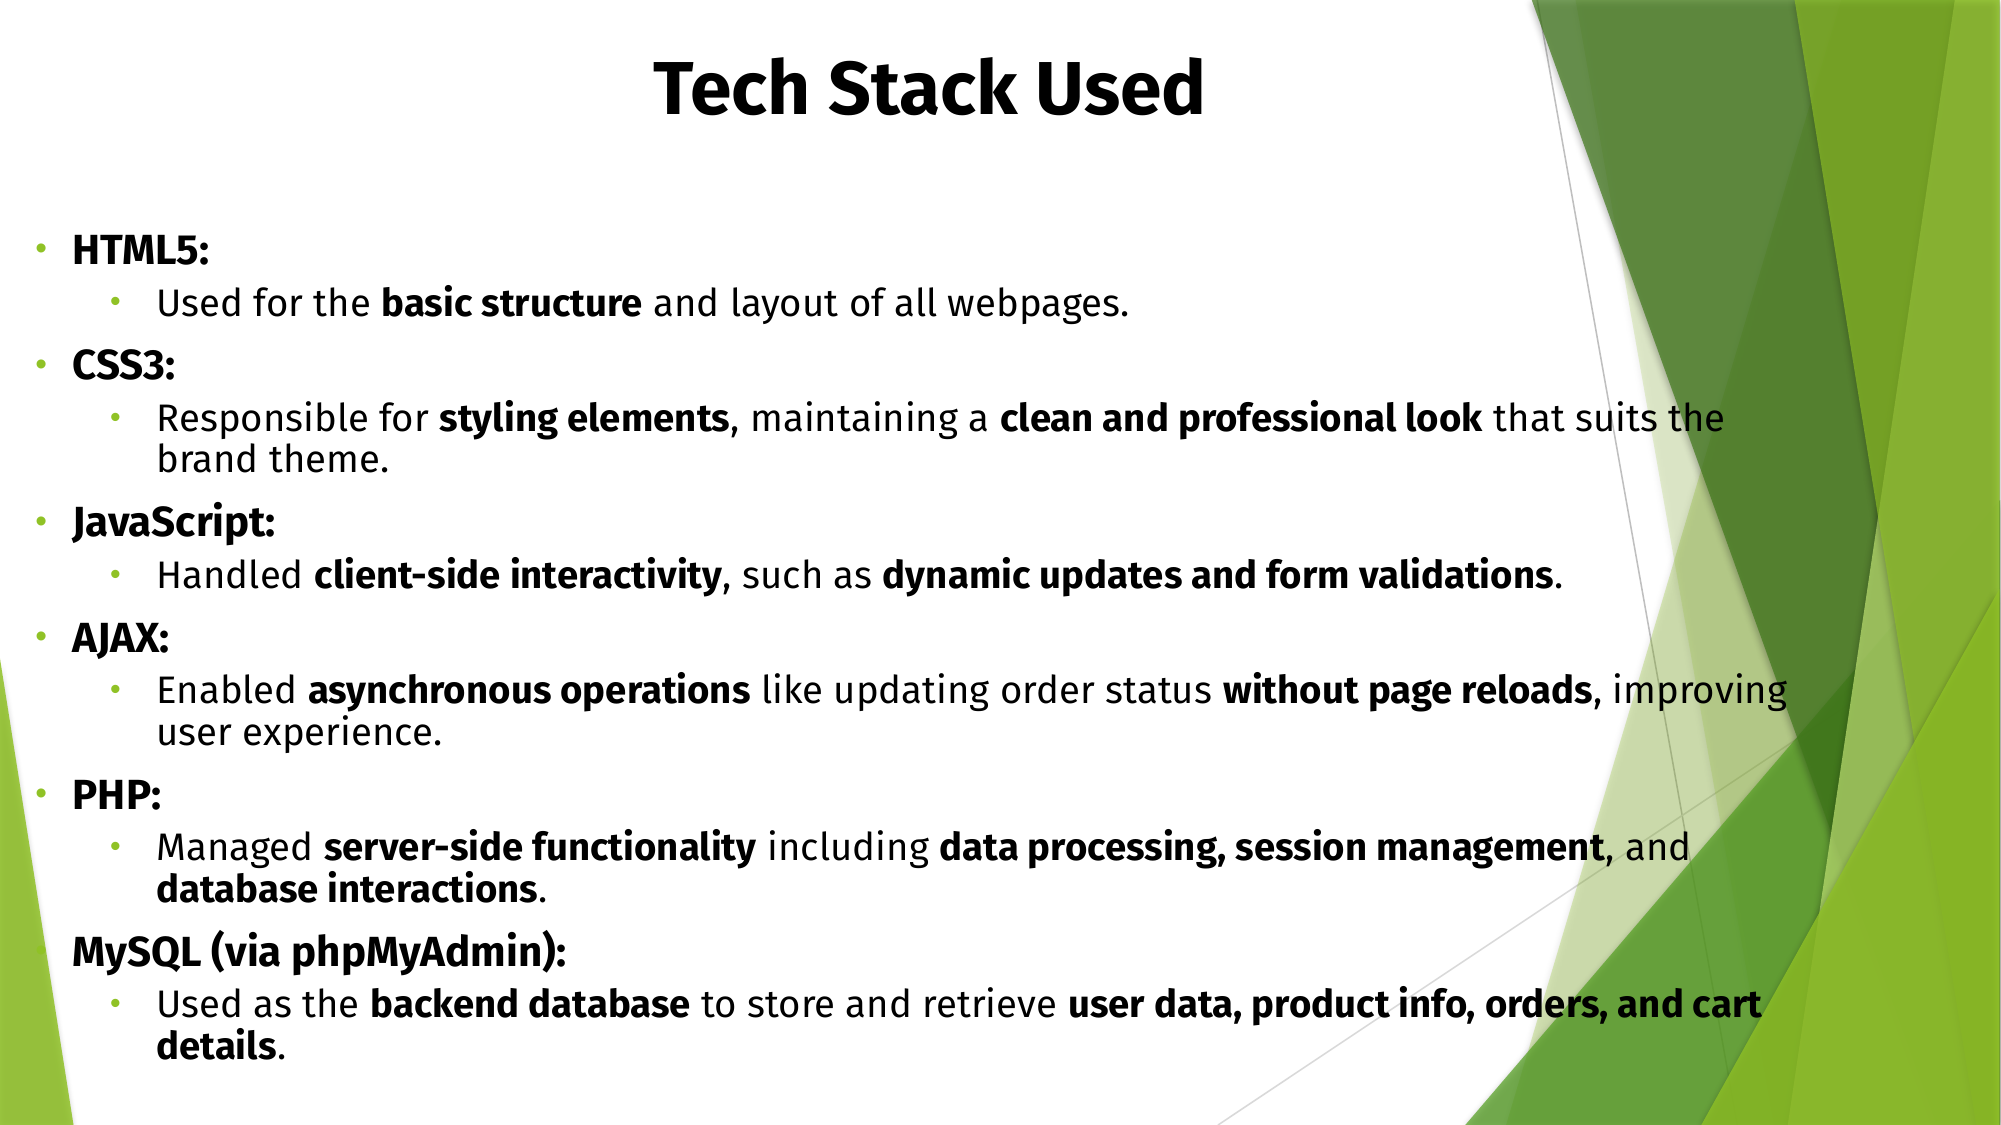

Tech Stack Used
HTML5:
Used for the basic structure and layout of all webpages.
CSS3:
Responsible for styling elements, maintaining a clean and professional look that suits the brand theme.
JavaScript:
Handled client-side interactivity, such as dynamic updates and form validations.
AJAX:
Enabled asynchronous operations like updating order status without page reloads, improving user experience.
PHP:
Managed server-side functionality including data processing, session management, and database interactions.
MySQL (via phpMyAdmin):
Used as the backend database to store and retrieve user data, product info, orders, and cart details.